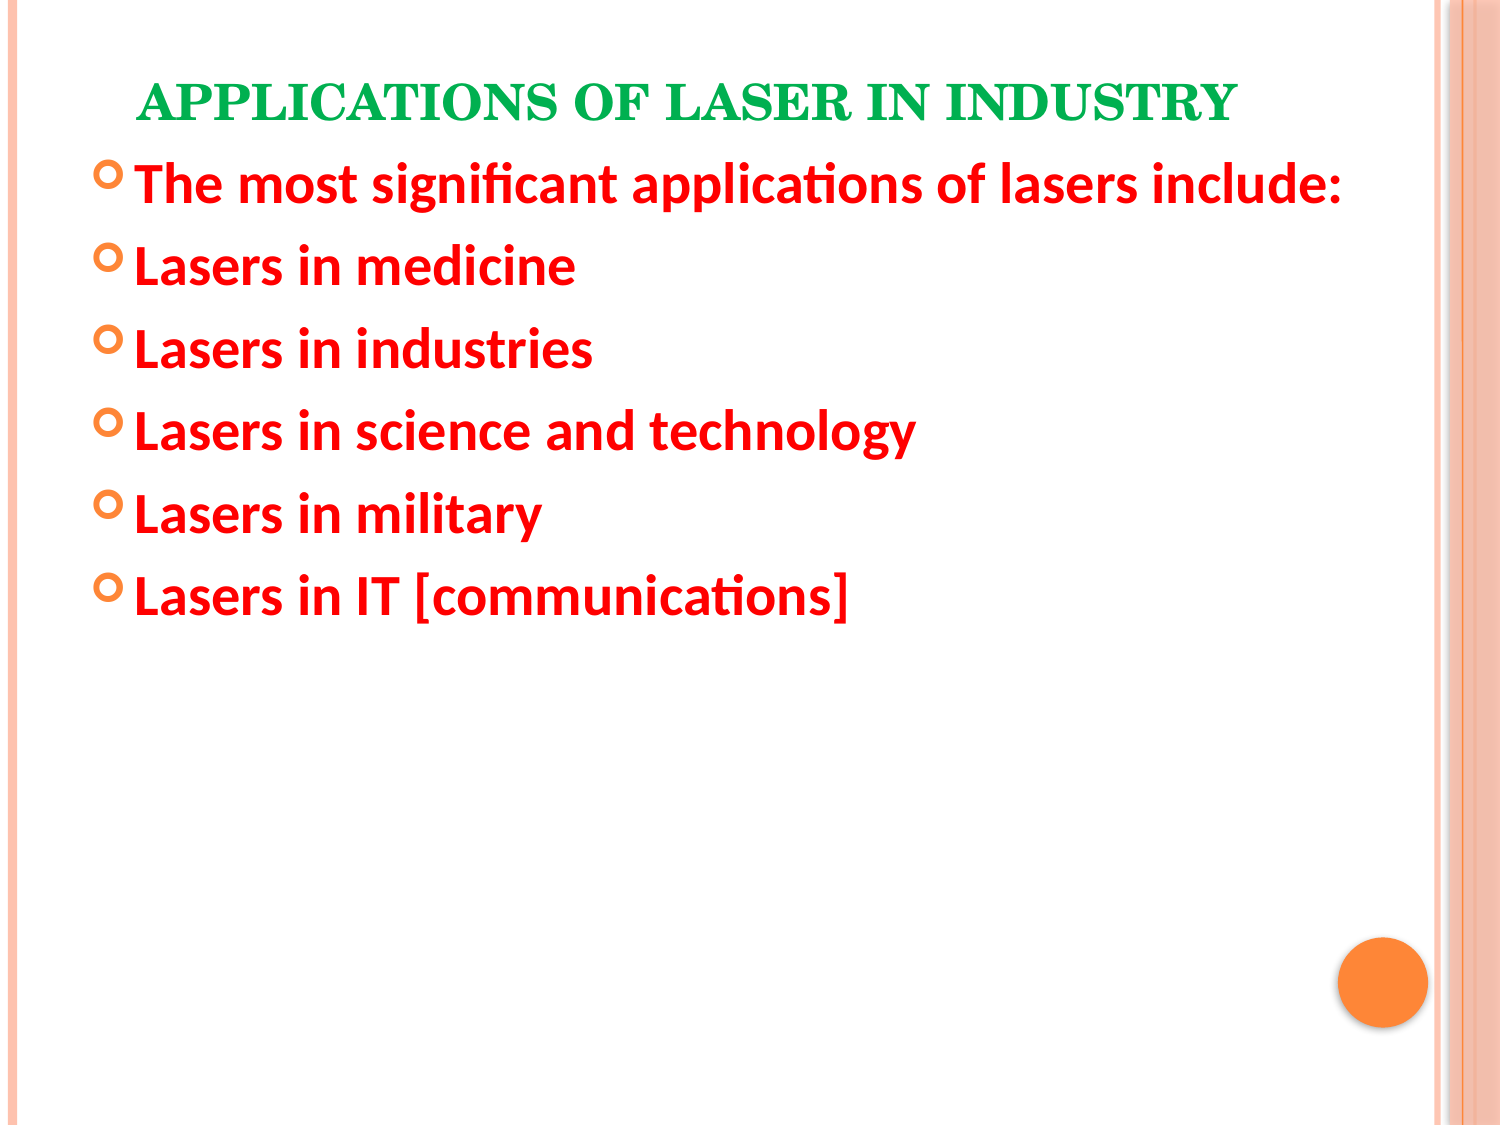

# APPLICATIONS OF LASER IN INDUSTRY
The most significant applications of lasers include:
Lasers in medicine
Lasers in industries
Lasers in science and technology
Lasers in military
Lasers in IT [communications]